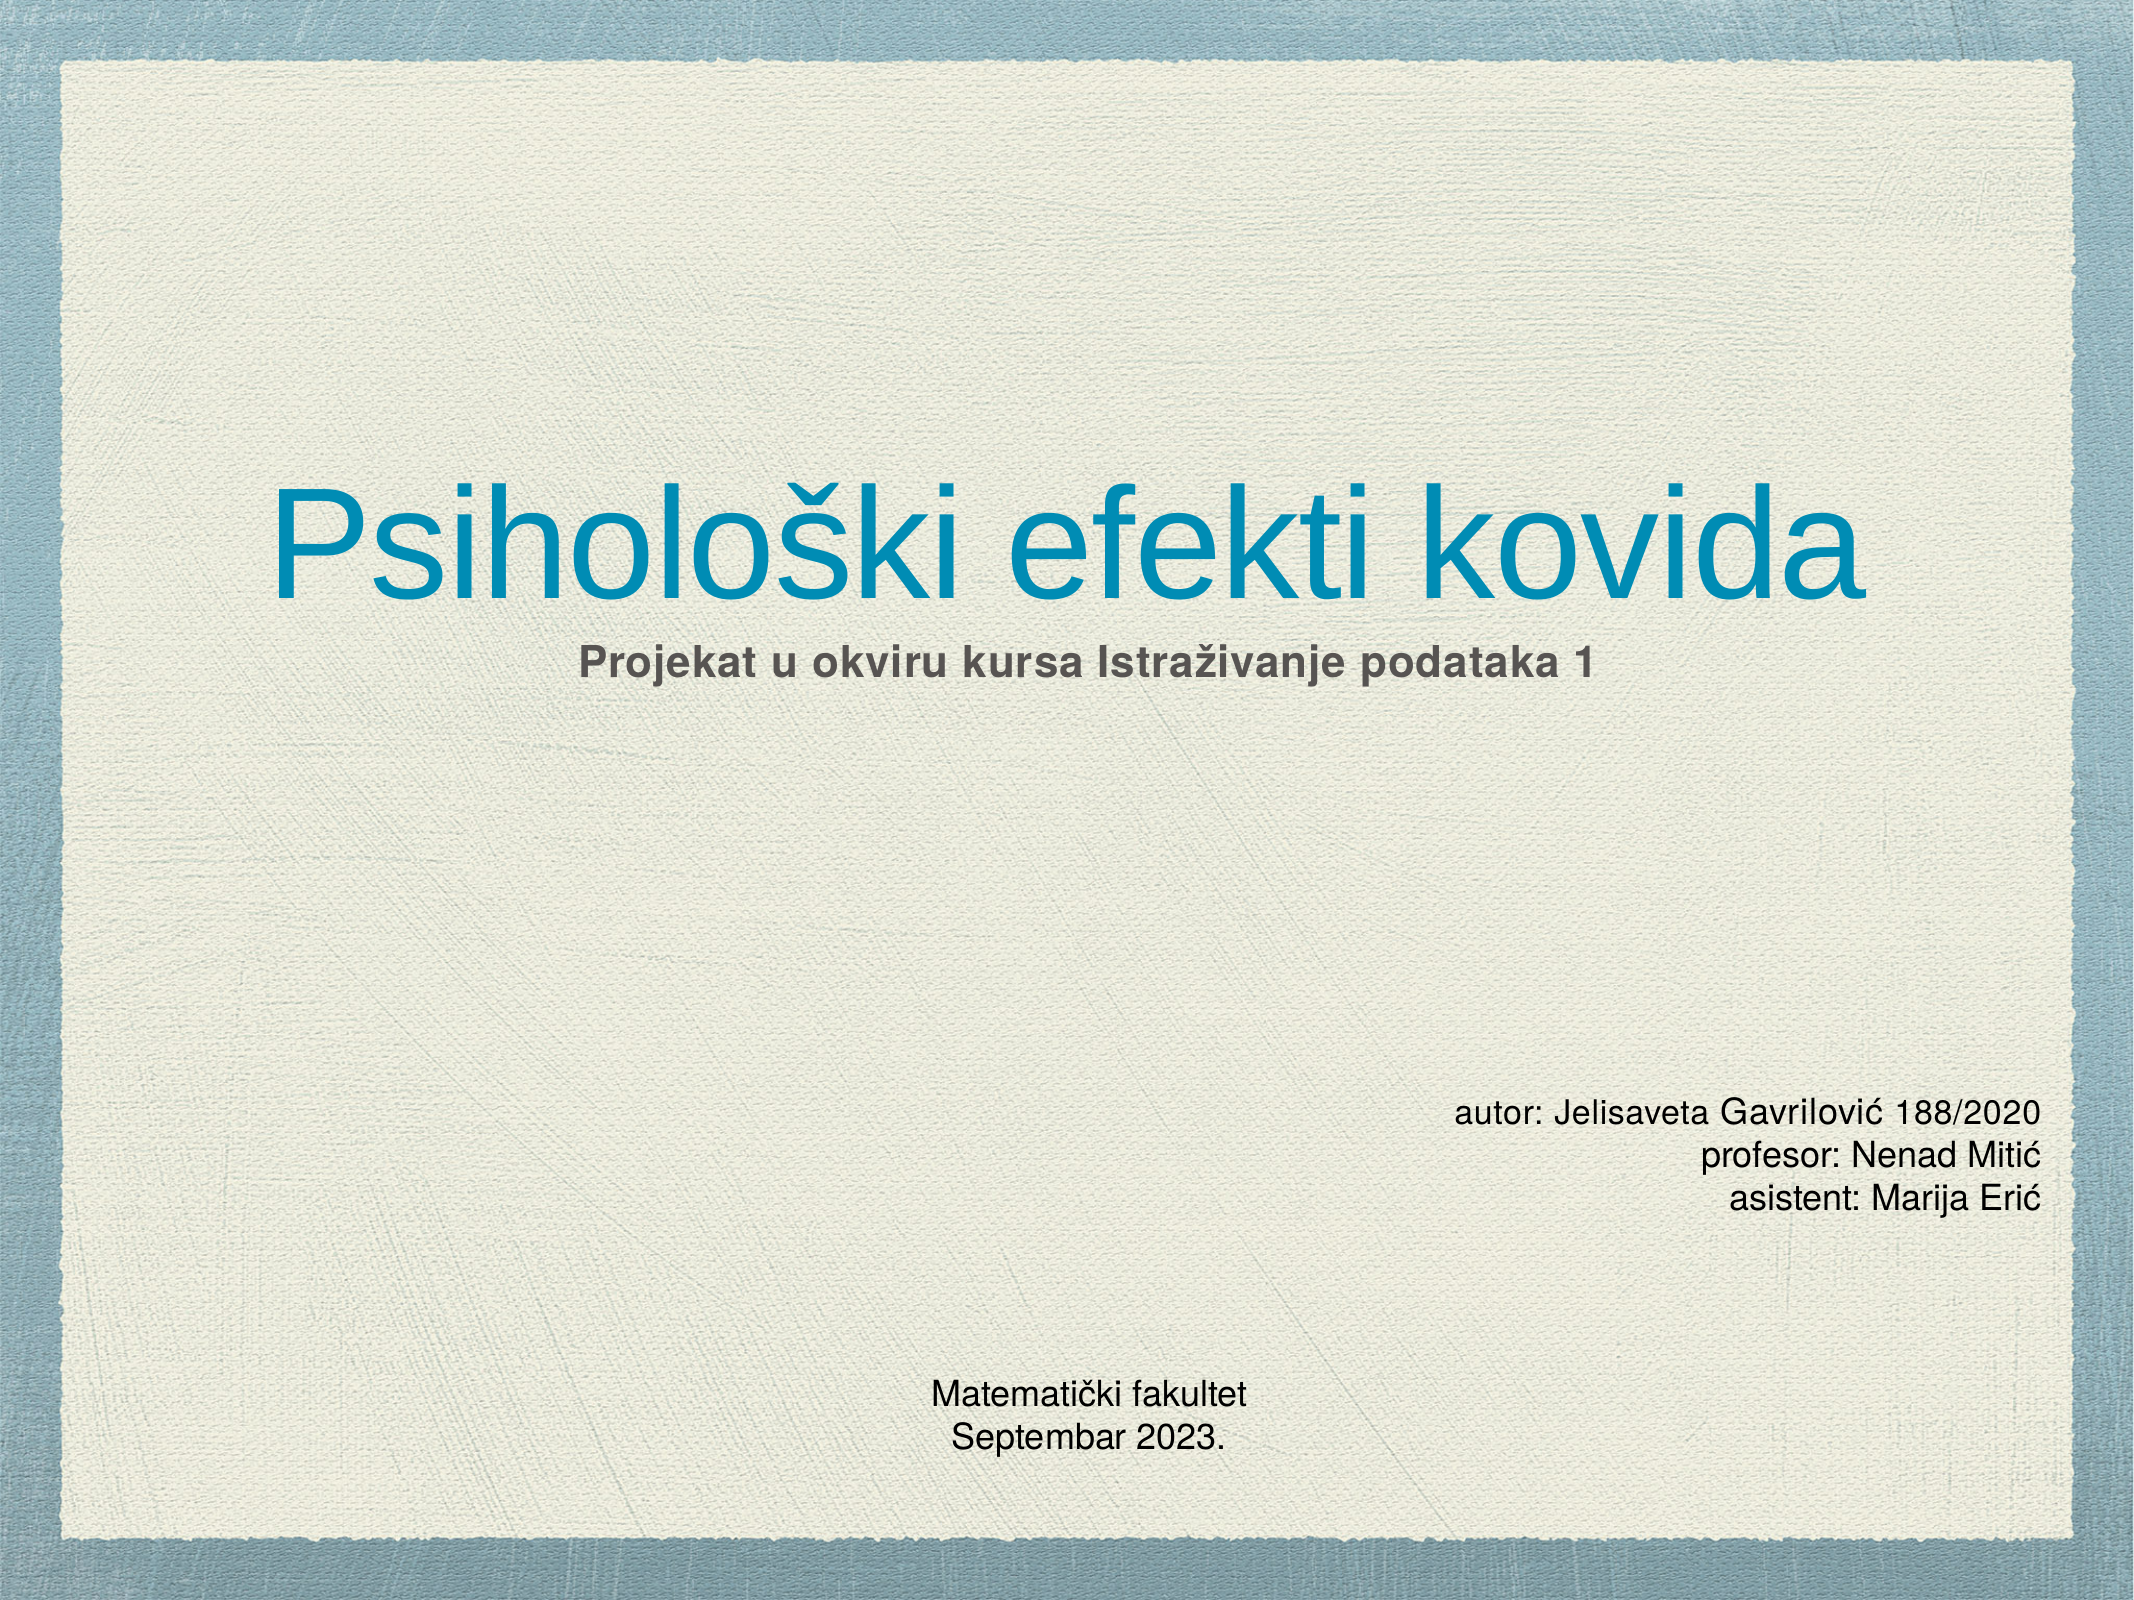

# Psihološki efekti kovida
Projekat u okviru kursa Istraživanje podataka 1

autor: Jelisaveta Gavrilović 188/2020
profesor: Nenad Mitić
asistent: Marija Erić

Matematički fakultet
Septembar 2023.